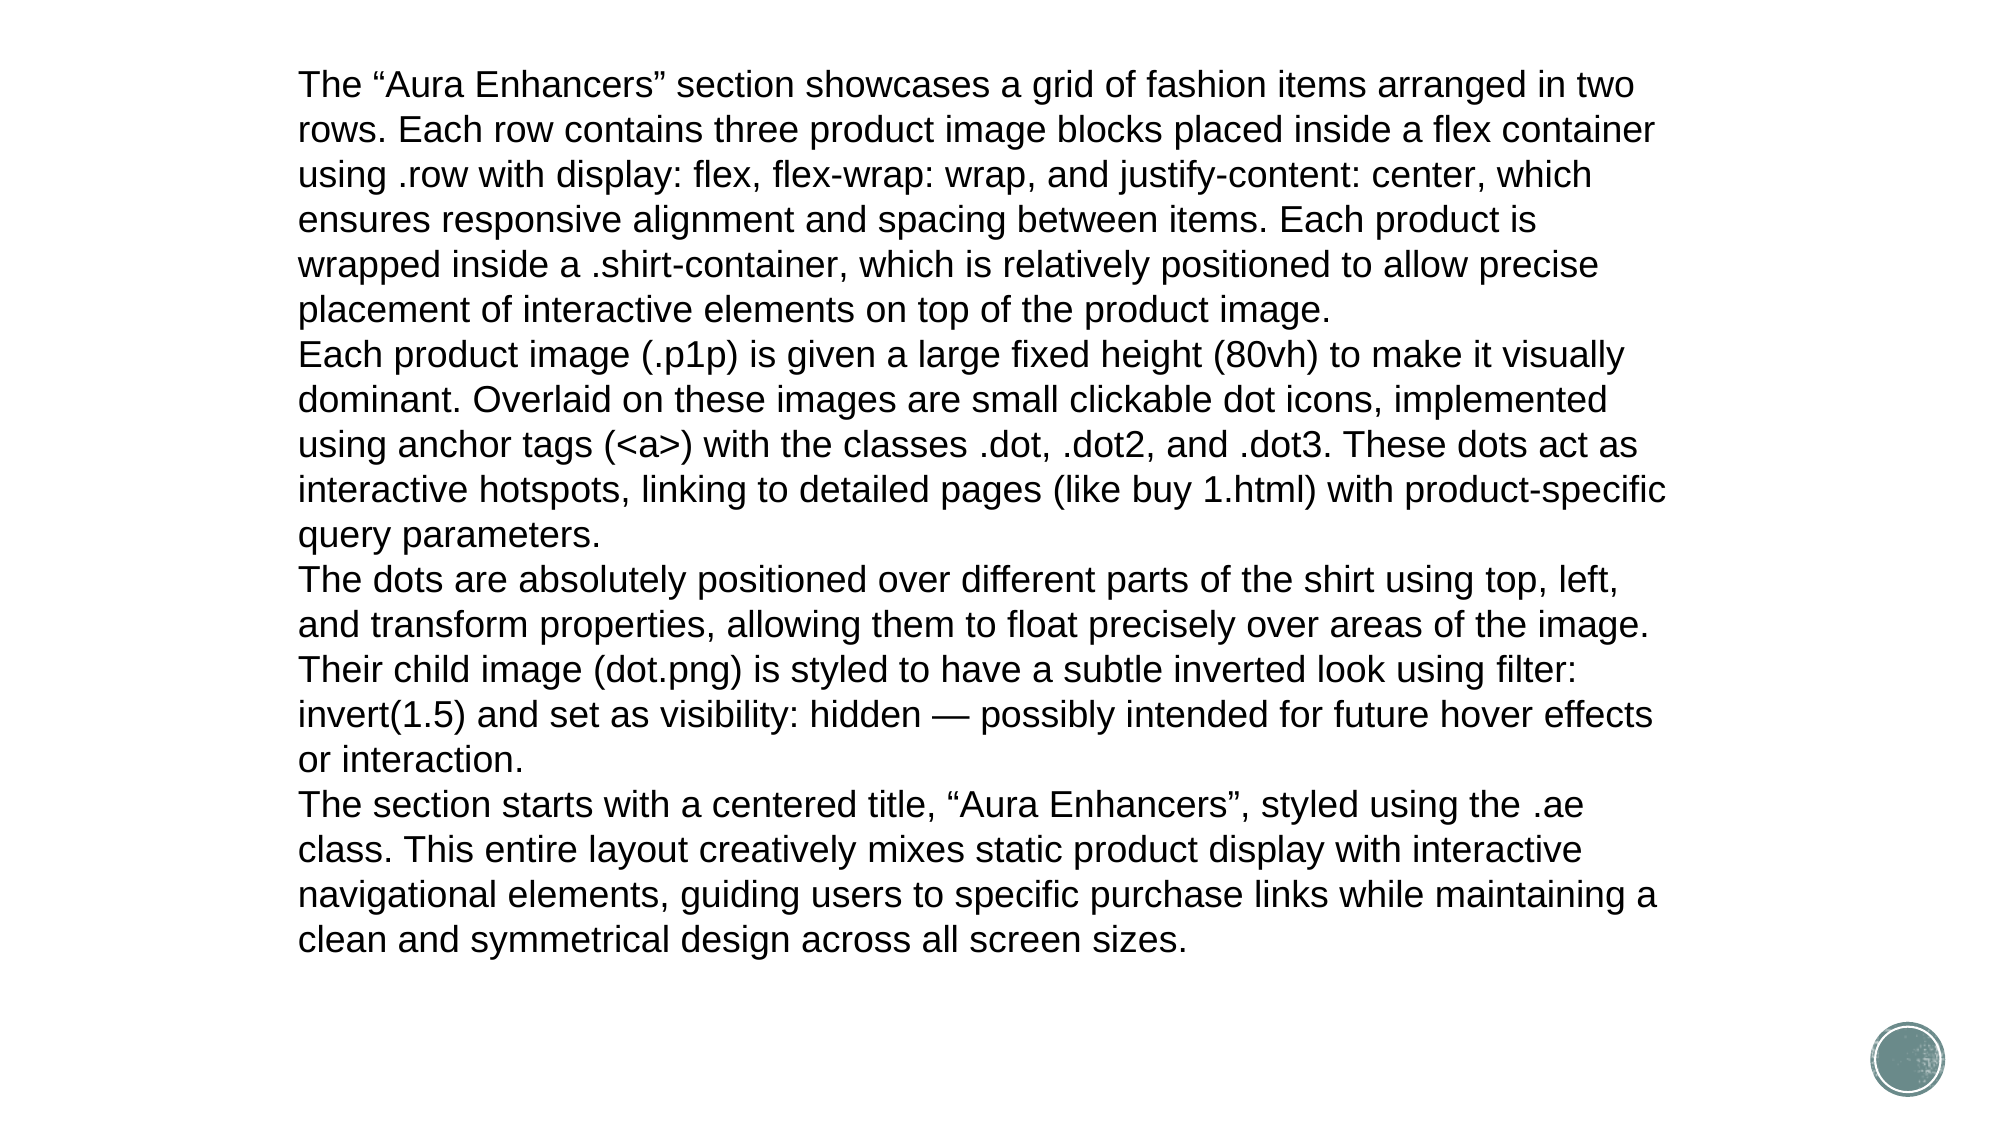

The “Aura Enhancers” section showcases a grid of fashion items arranged in two rows. Each row contains three product image blocks placed inside a flex container using .row with display: flex, flex-wrap: wrap, and justify-content: center, which ensures responsive alignment and spacing between items. Each product is wrapped inside a .shirt-container, which is relatively positioned to allow precise placement of interactive elements on top of the product image.
Each product image (.p1p) is given a large fixed height (80vh) to make it visually dominant. Overlaid on these images are small clickable dot icons, implemented using anchor tags (<a>) with the classes .dot, .dot2, and .dot3. These dots act as interactive hotspots, linking to detailed pages (like buy 1.html) with product-specific query parameters.
The dots are absolutely positioned over different parts of the shirt using top, left, and transform properties, allowing them to float precisely over areas of the image. Their child image (dot.png) is styled to have a subtle inverted look using filter: invert(1.5) and set as visibility: hidden — possibly intended for future hover effects or interaction.
The section starts with a centered title, “Aura Enhancers”, styled using the .ae class. This entire layout creatively mixes static product display with interactive navigational elements, guiding users to specific purchase links while maintaining a clean and symmetrical design across all screen sizes.